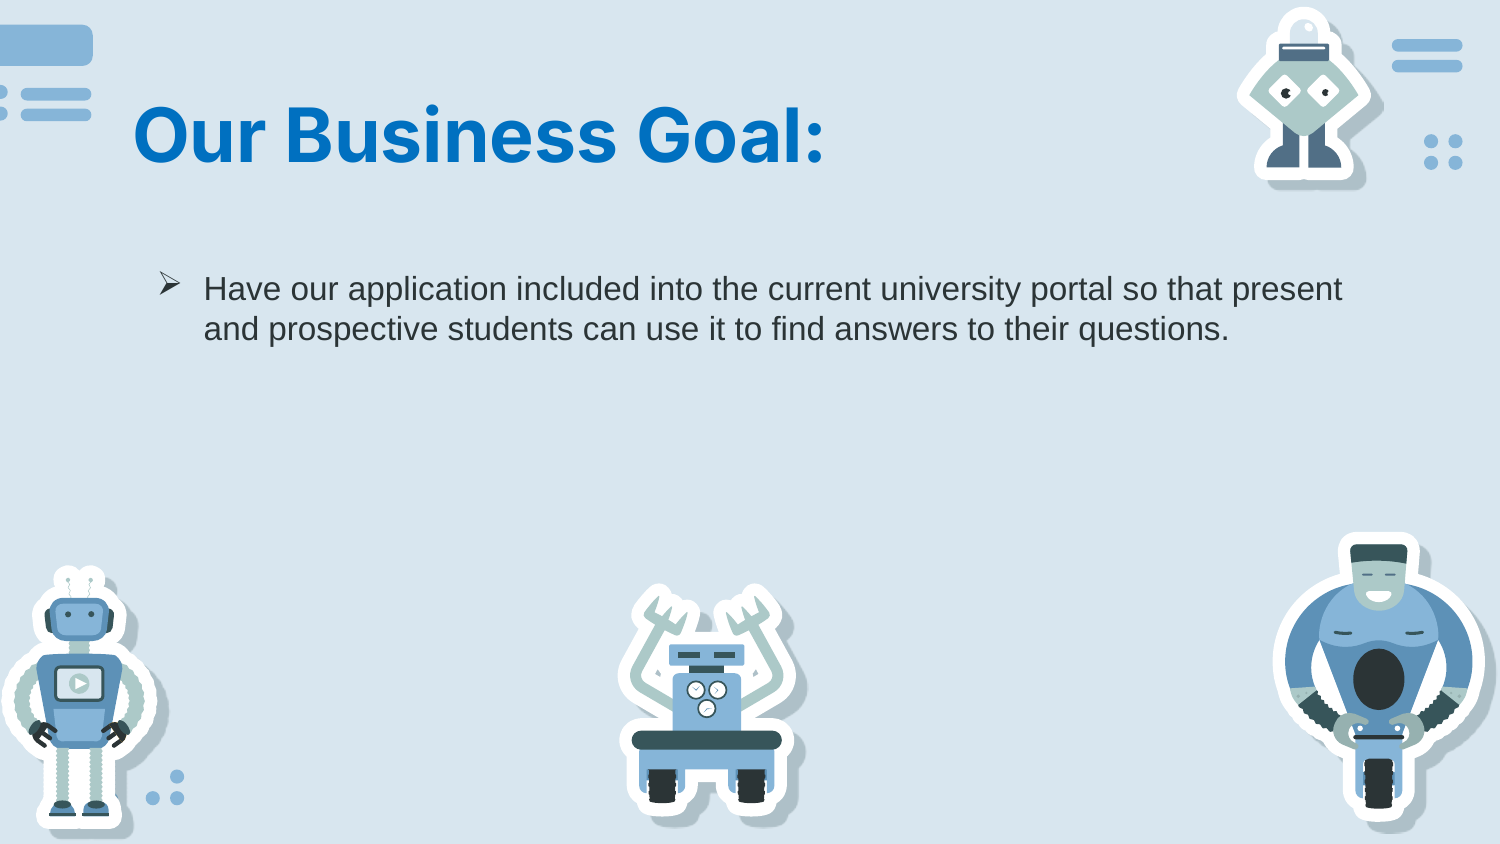

# Our Business Goal:
Have our application included into the current university portal so that present and prospective students can use it to find answers to their questions.